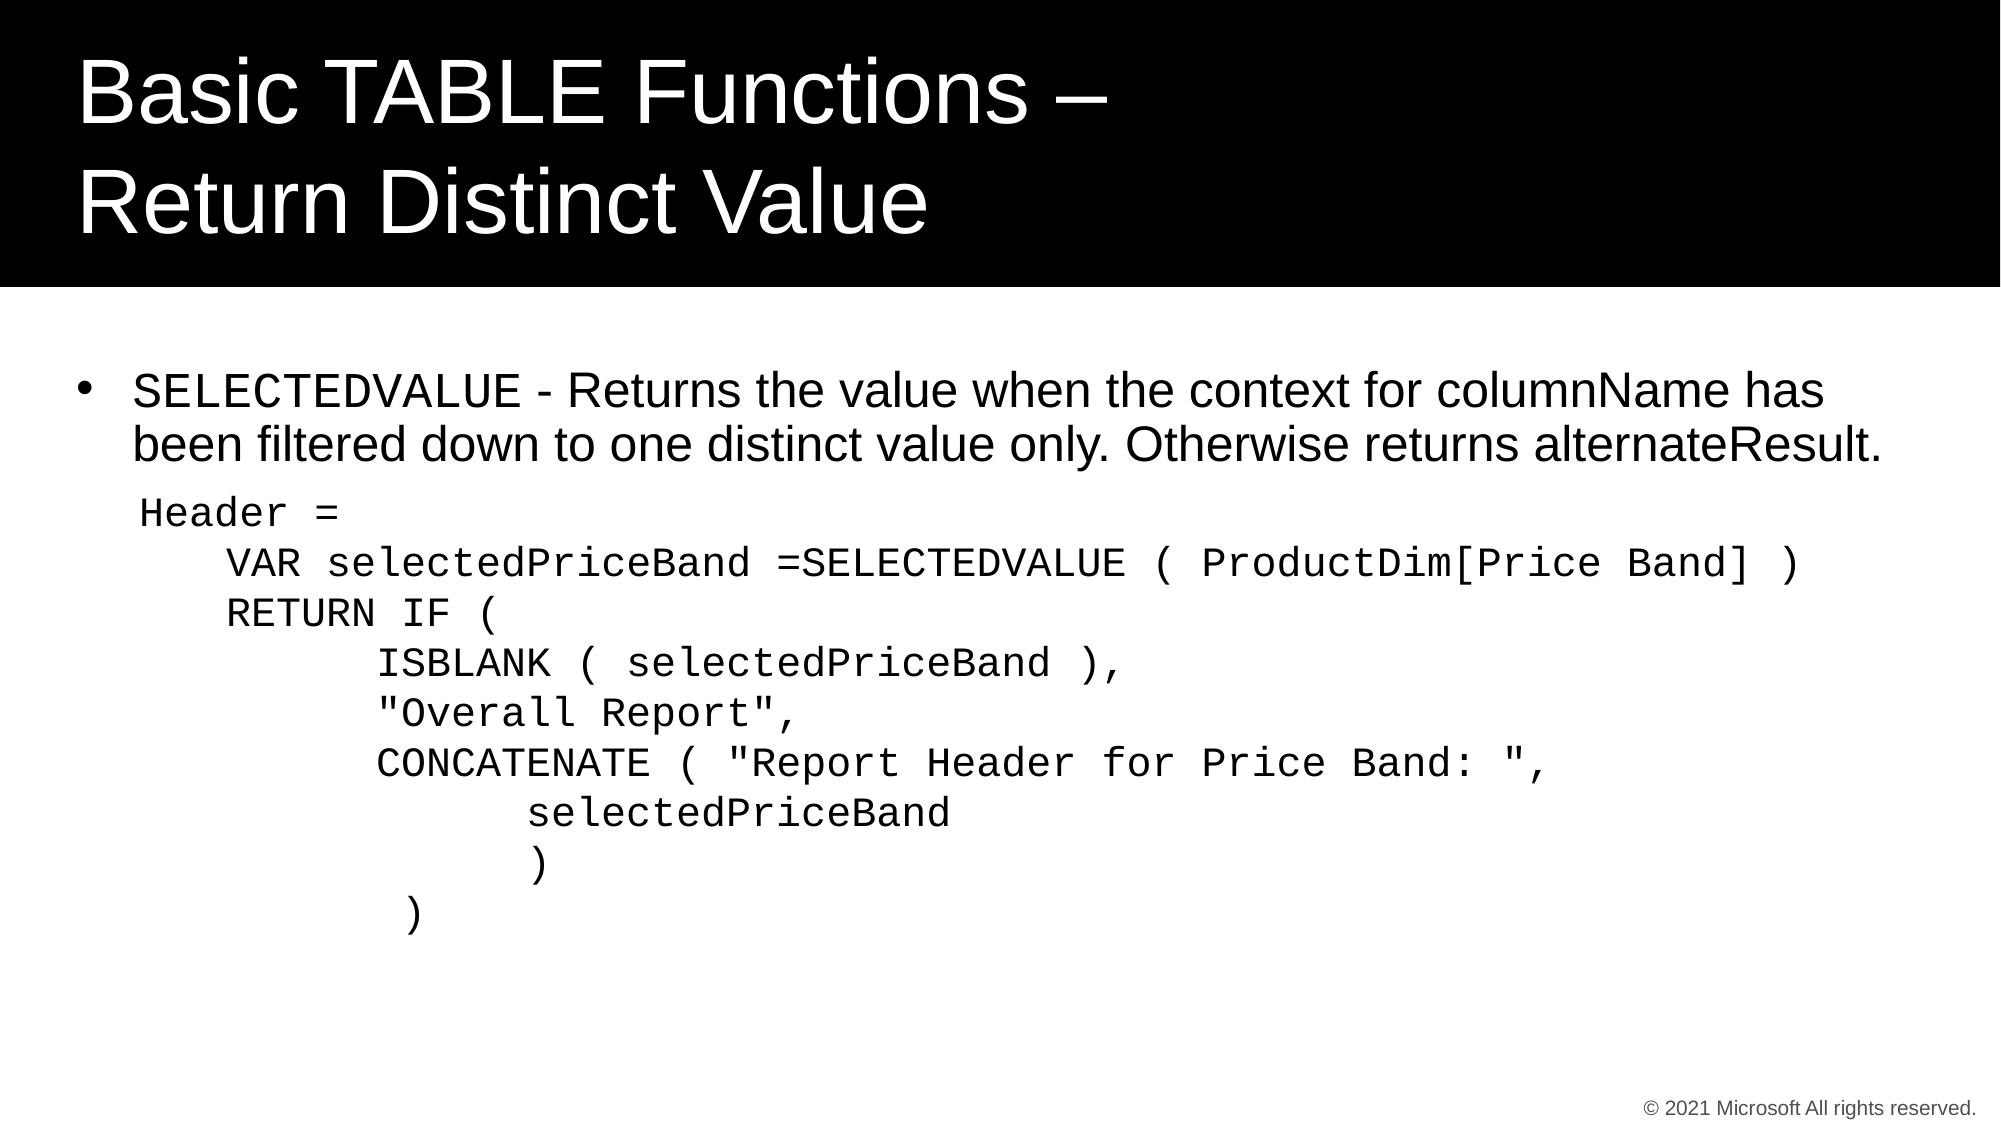

Basic TABLE Functions – Return Distinct Value

SELECTEDVALUE - Returns the value when the context for columnName has been filtered down to one distinct value only. Otherwise returns alternateResult.
      Header =
	VAR selectedPriceBand =SELECTEDVALUE ( ProductDim[Price Band] )
	RETURN IF (
		ISBLANK ( selectedPriceBand ),
		"Overall Report",
		CONCATENATE ( "Report Header for Price Band: ", 					selectedPriceBand
			)
             )

© 2021 Microsoft All rights reserved.